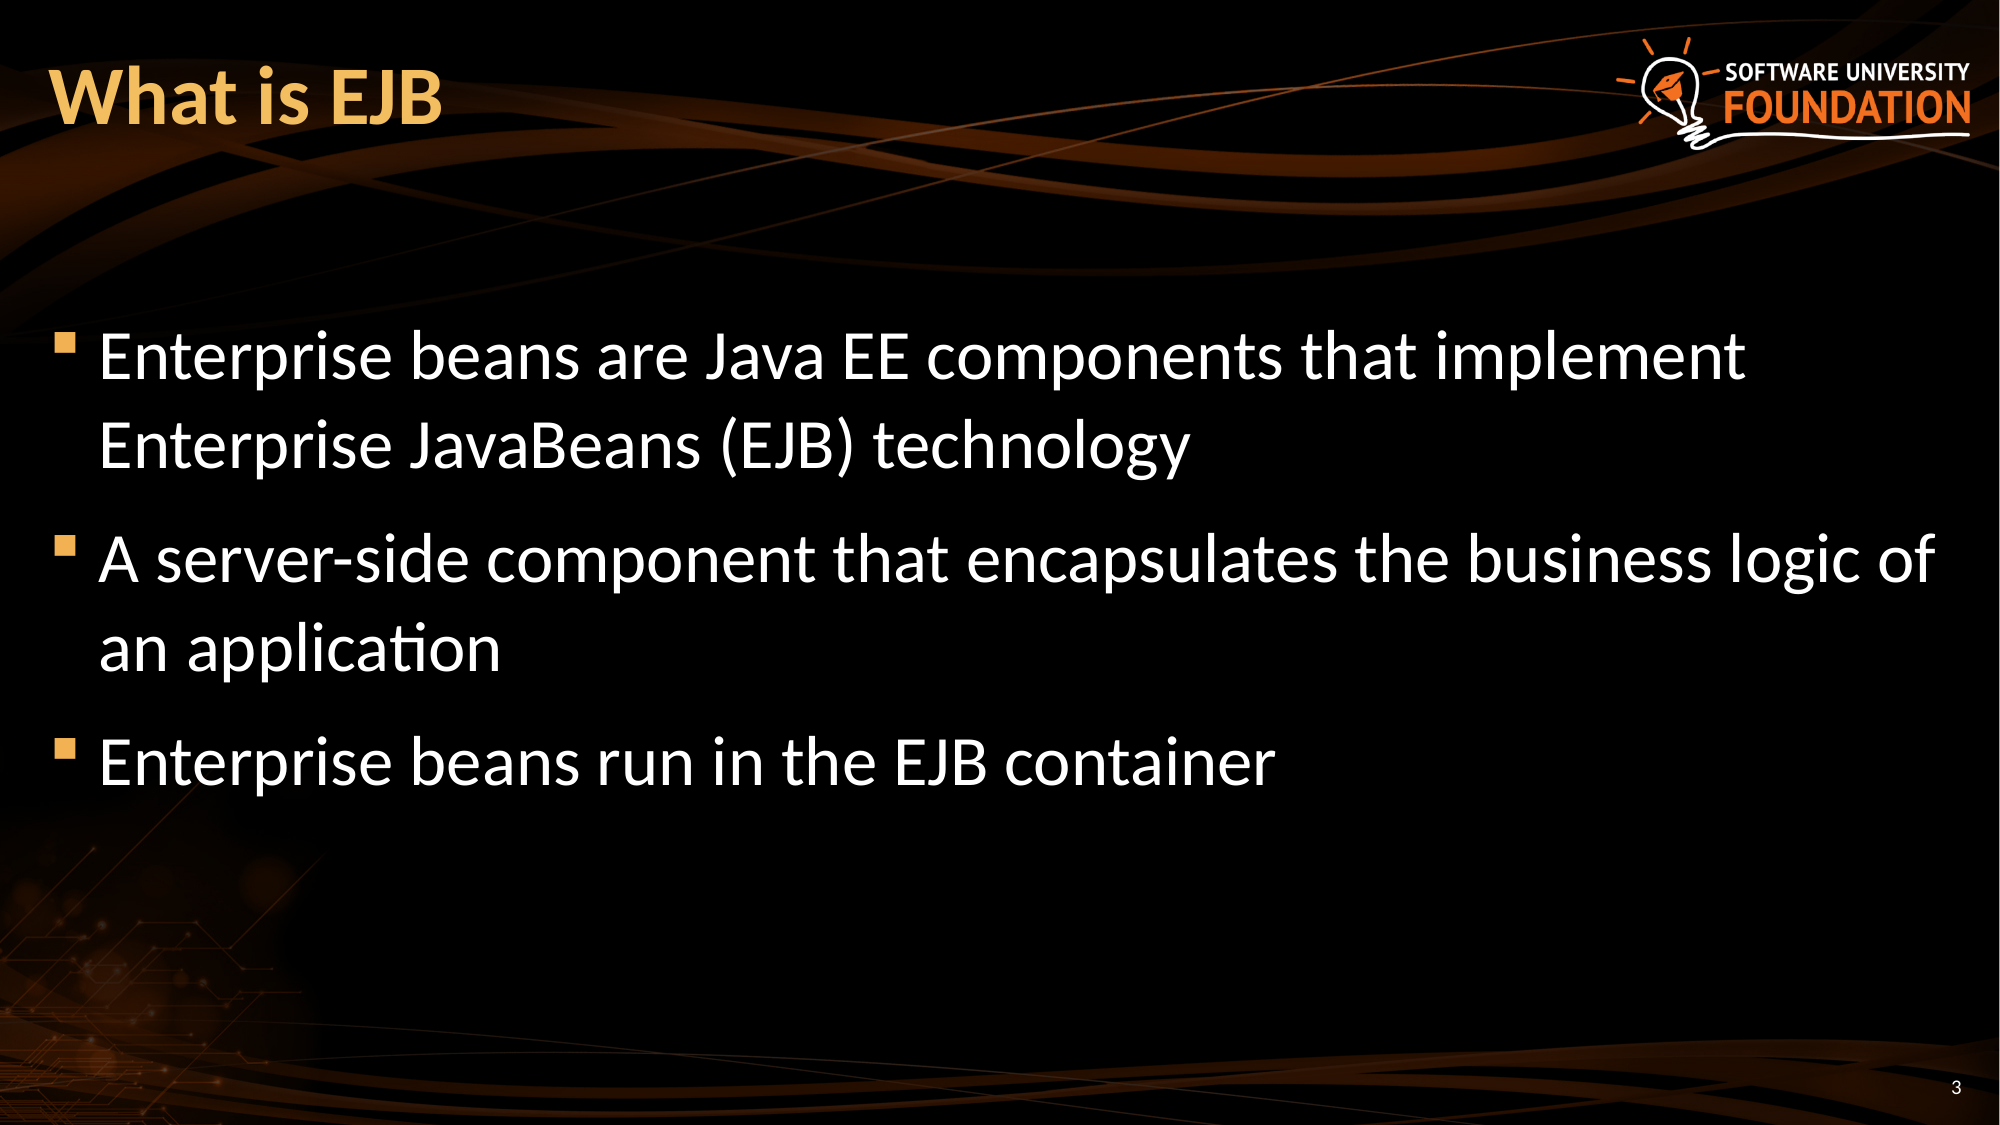

# What is EJB

Enterprise beans are Java EE components that implement Enterprise JavaBeans (EJB) technology
A server-side component that encapsulates the business logic of an application
Enterprise beans run in the EJB container
3